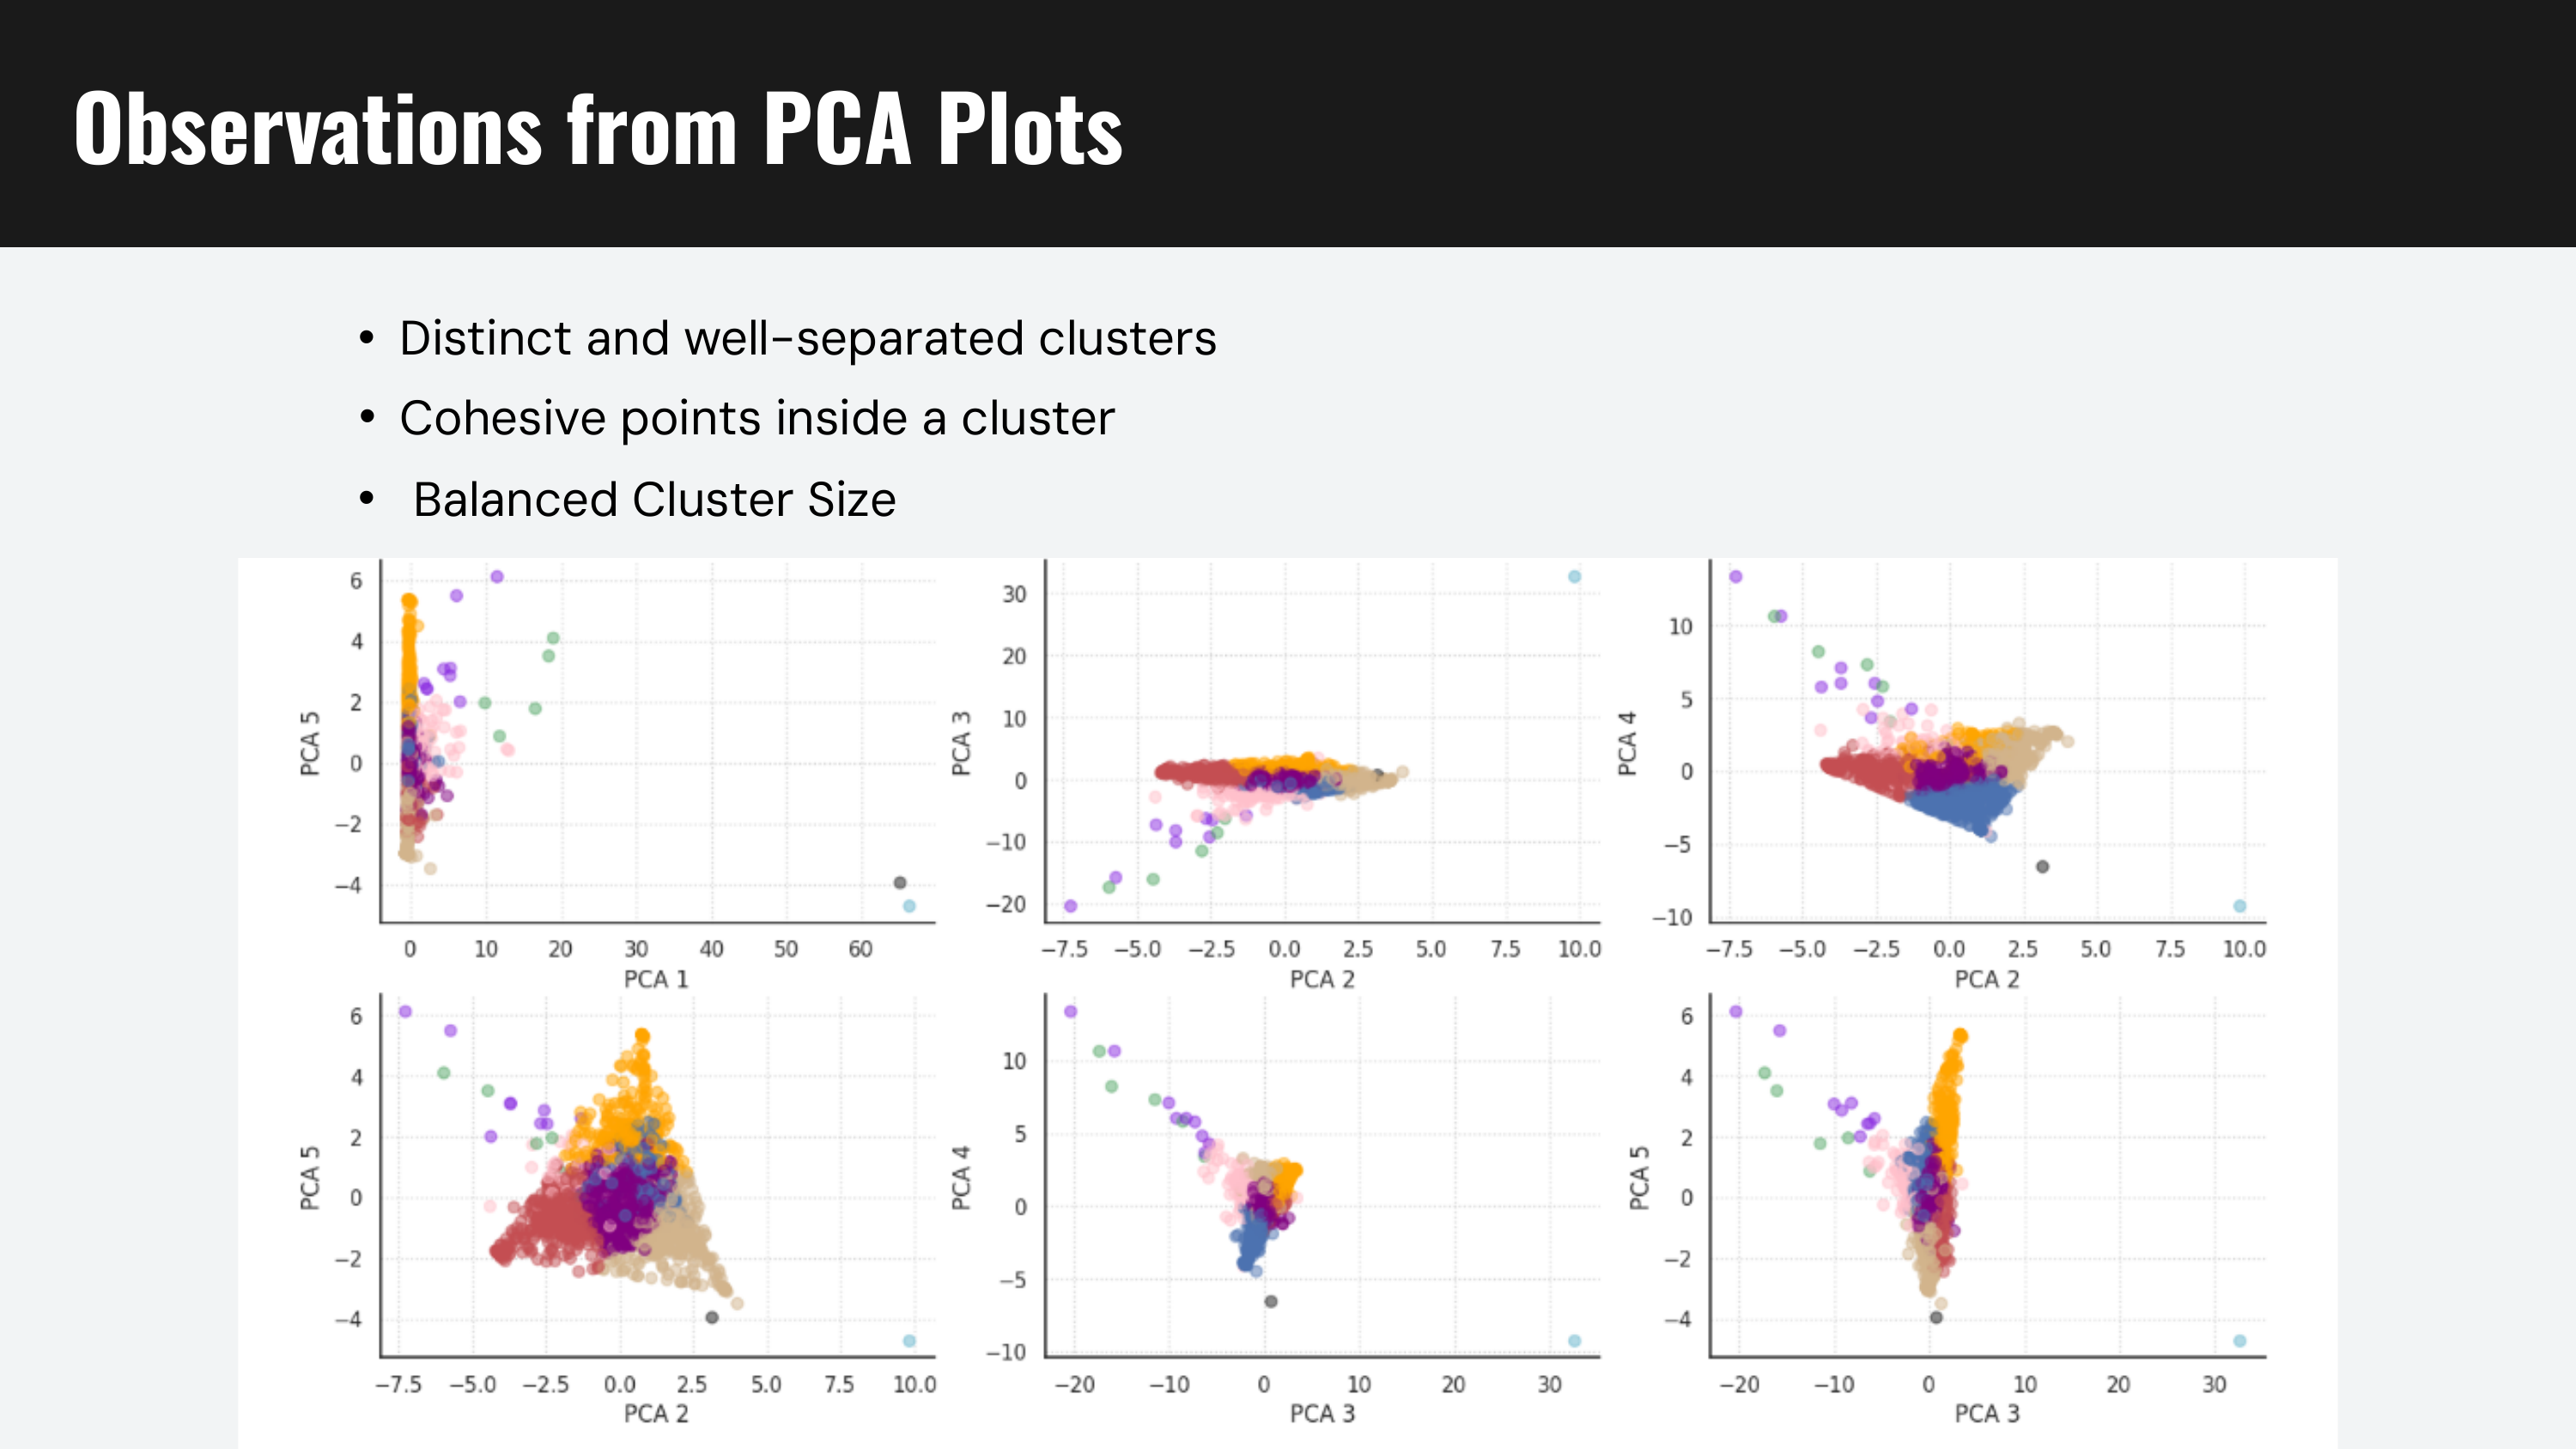

Observations from PCA Plots
Distinct and well-separated clusters
Cohesive points inside a cluster
 Balanced Cluster Size